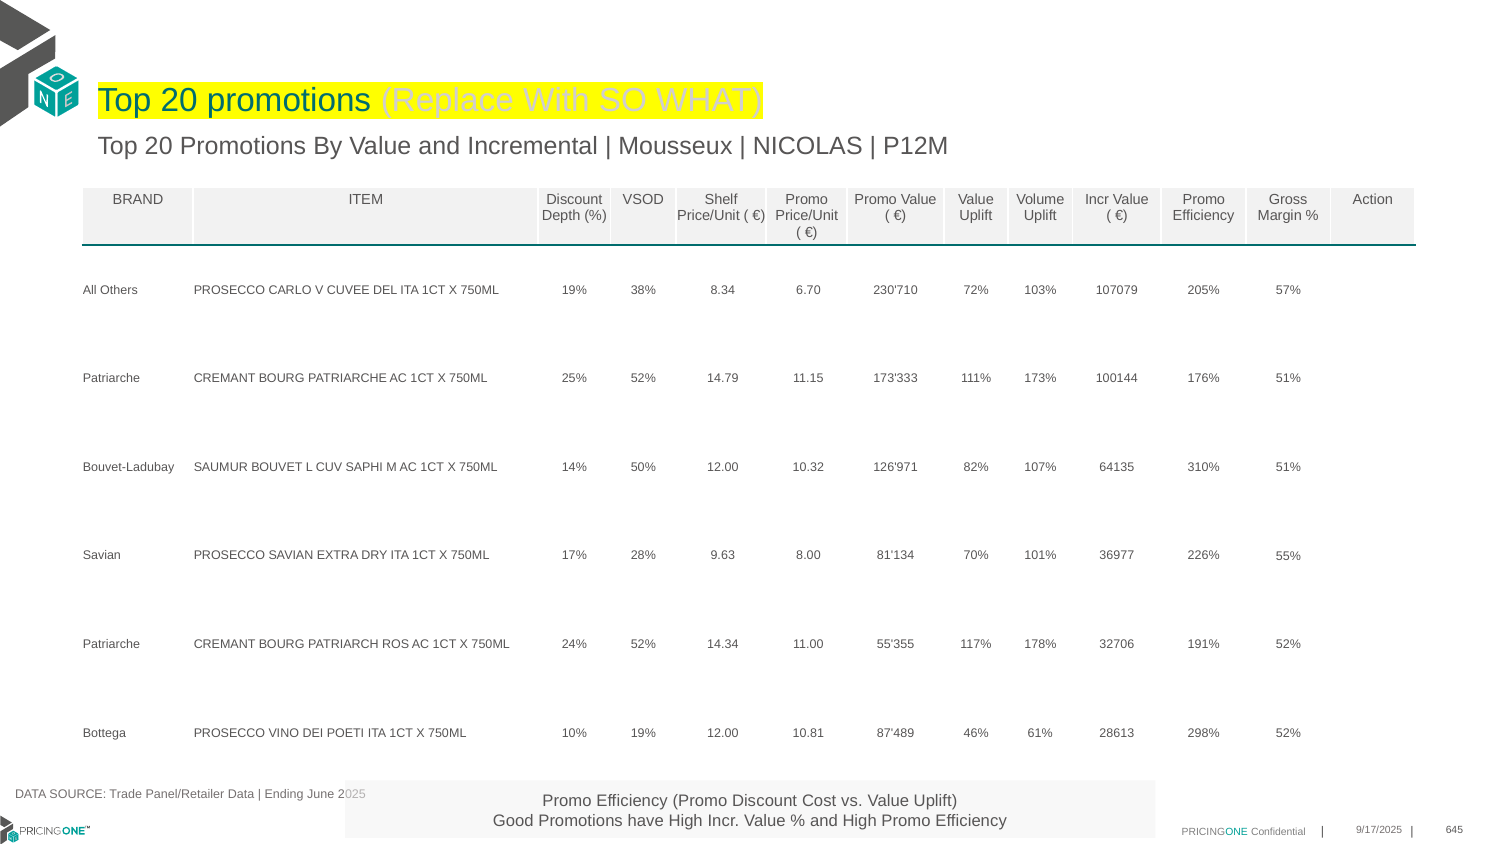

# Top 20 promotions (Replace With SO WHAT)
Top 20 Promotions By Value and Incremental | Mousseux | NICOLAS | P12M
| BRAND | ITEM | Discount Depth (%) | VSOD | Shelf Price/Unit ( €) | Promo Price/Unit ( €) | Promo Value ( €) | Value Uplift | Volume Uplift | Incr Value ( €) | Promo Efficiency | Gross Margin % | Action |
| --- | --- | --- | --- | --- | --- | --- | --- | --- | --- | --- | --- | --- |
| All Others | PROSECCO CARLO V CUVEE DEL ITA 1CT X 750ML | 19% | 38% | 8.34 | 6.70 | 230'710 | 72% | 103% | 107079 | 205% | 57% |  |
| Patriarche | CREMANT BOURG PATRIARCHE AC 1CT X 750ML | 25% | 52% | 14.79 | 11.15 | 173'333 | 111% | 173% | 100144 | 176% | 51% |  |
| Bouvet-Ladubay | SAUMUR BOUVET L CUV SAPHI M AC 1CT X 750ML | 14% | 50% | 12.00 | 10.32 | 126'971 | 82% | 107% | 64135 | 310% | 51% |  |
| Savian | PROSECCO SAVIAN EXTRA DRY ITA 1CT X 750ML | 17% | 28% | 9.63 | 8.00 | 81'134 | 70% | 101% | 36977 | 226% | 55% |  |
| Patriarche | CREMANT BOURG PATRIARCH ROS AC 1CT X 750ML | 24% | 52% | 14.34 | 11.00 | 55'355 | 117% | 178% | 32706 | 191% | 52% |  |
| Bottega | PROSECCO VINO DEI POETI ITA 1CT X 750ML | 10% | 19% | 12.00 | 10.81 | 87'489 | 46% | 61% | 28613 | 298% | 52% |  |
DATA SOURCE: Trade Panel/Retailer Data | Ending June 2025
Promo Efficiency (Promo Discount Cost vs. Value Uplift)
Good Promotions have High Incr. Value % and High Promo Efficiency

9/17/2025
645